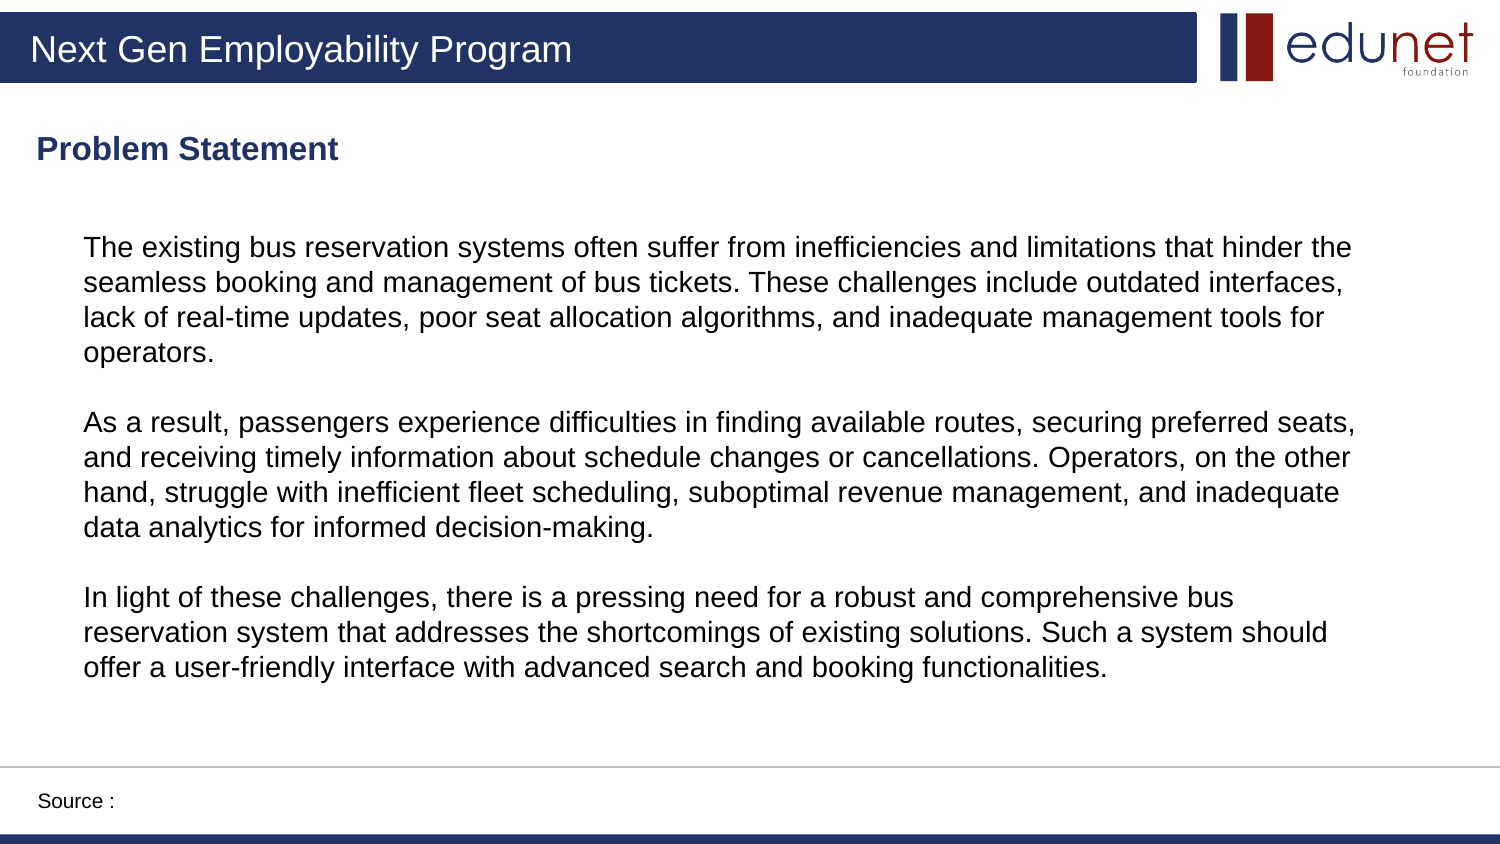

Problem Statement

The existing bus reservation systems often suffer from inefficiencies and limitations that hinder the seamless booking and management of bus tickets. These challenges include outdated interfaces, lack of real-time updates, poor seat allocation algorithms, and inadequate management tools for operators.

As a result, passengers experience difficulties in finding available routes, securing preferred seats, and receiving timely information about schedule changes or cancellations. Operators, on the other hand, struggle with inefficient fleet scheduling, suboptimal revenue management, and inadequate data analytics for informed decision-making.

In light of these challenges, there is a pressing need for a robust and comprehensive bus reservation system that addresses the shortcomings of existing solutions. Such a system should offer a user-friendly interface with advanced search and booking functionalities.

Source :